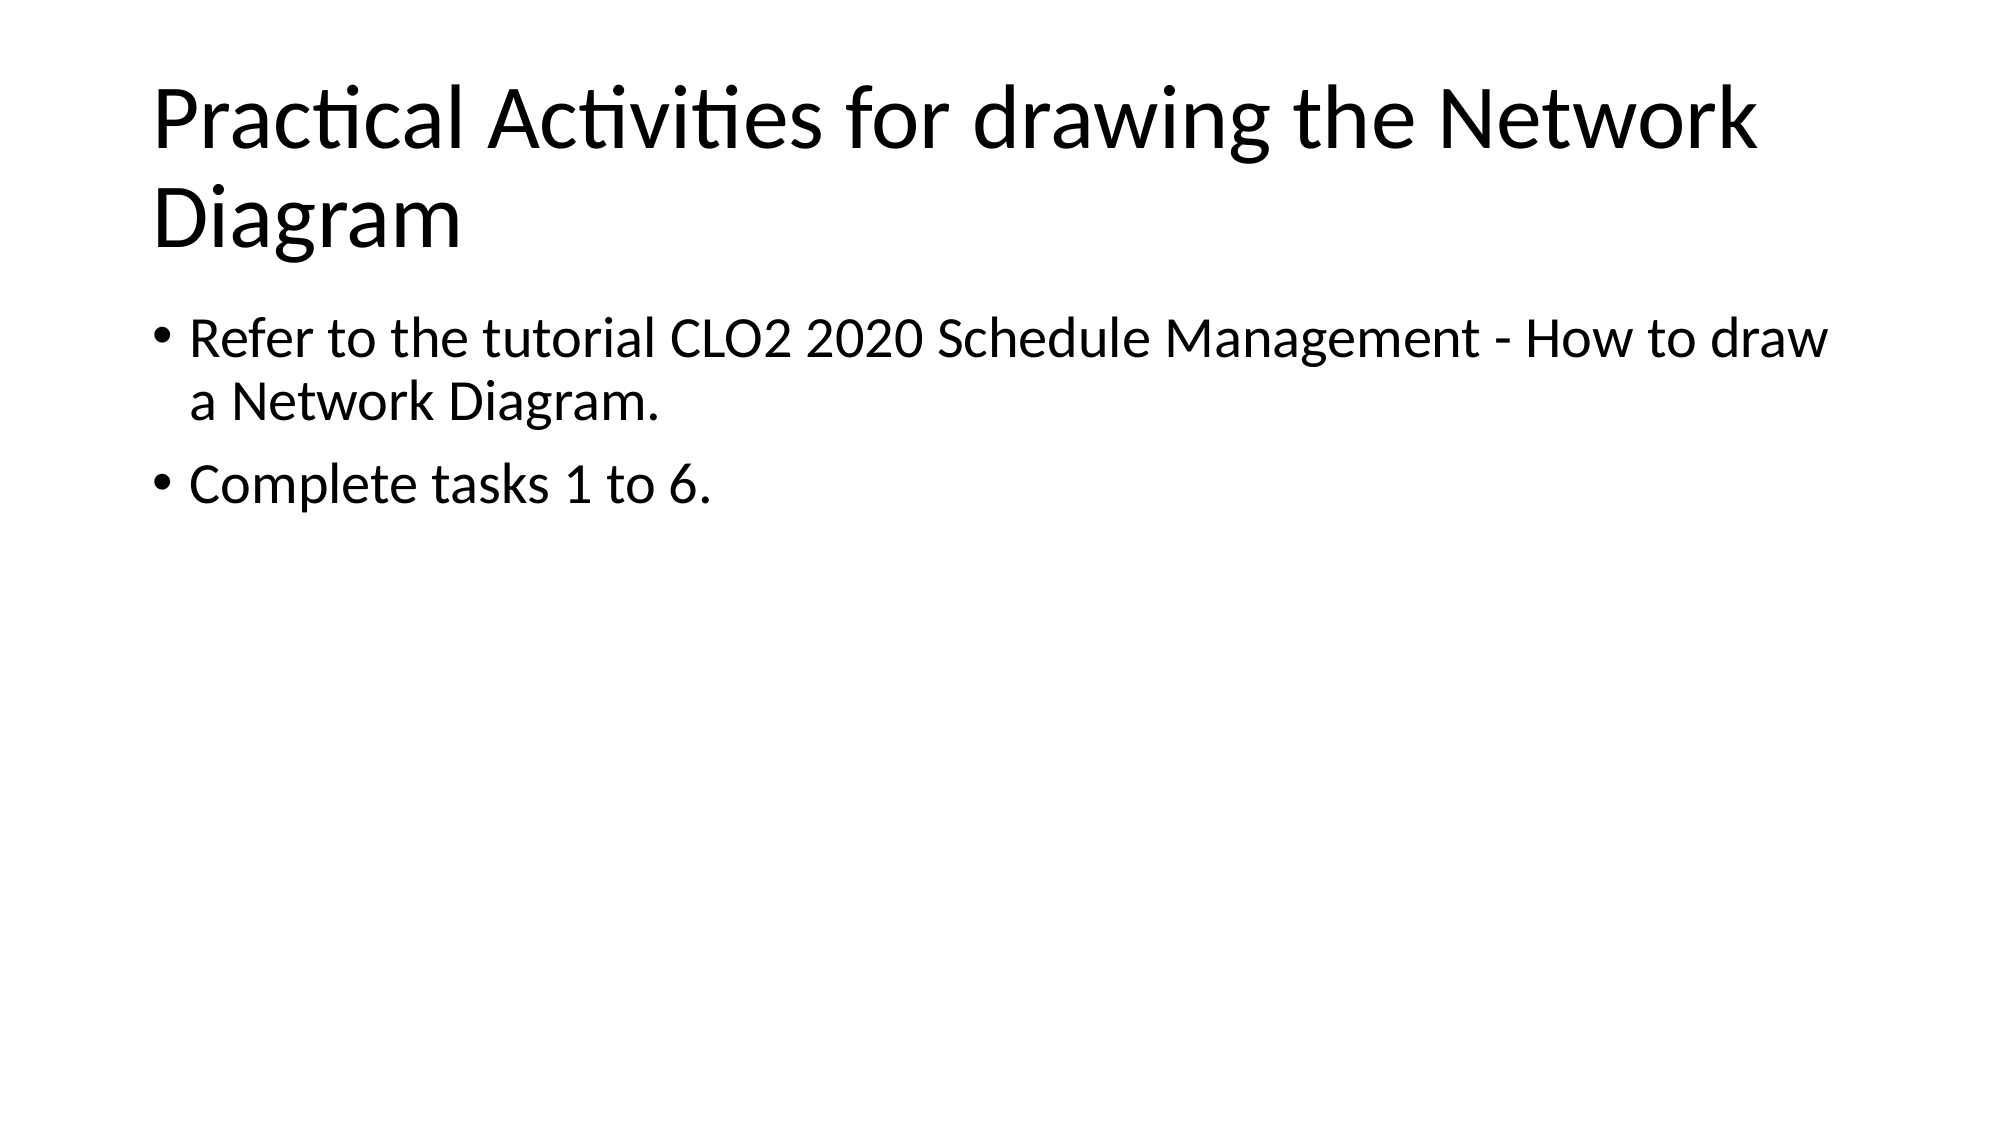

# Practical Activities for drawing the Network Diagram
Refer to the tutorial CLO2 2020 Schedule Management - How to draw a Network Diagram.
Complete tasks 1 to 6.